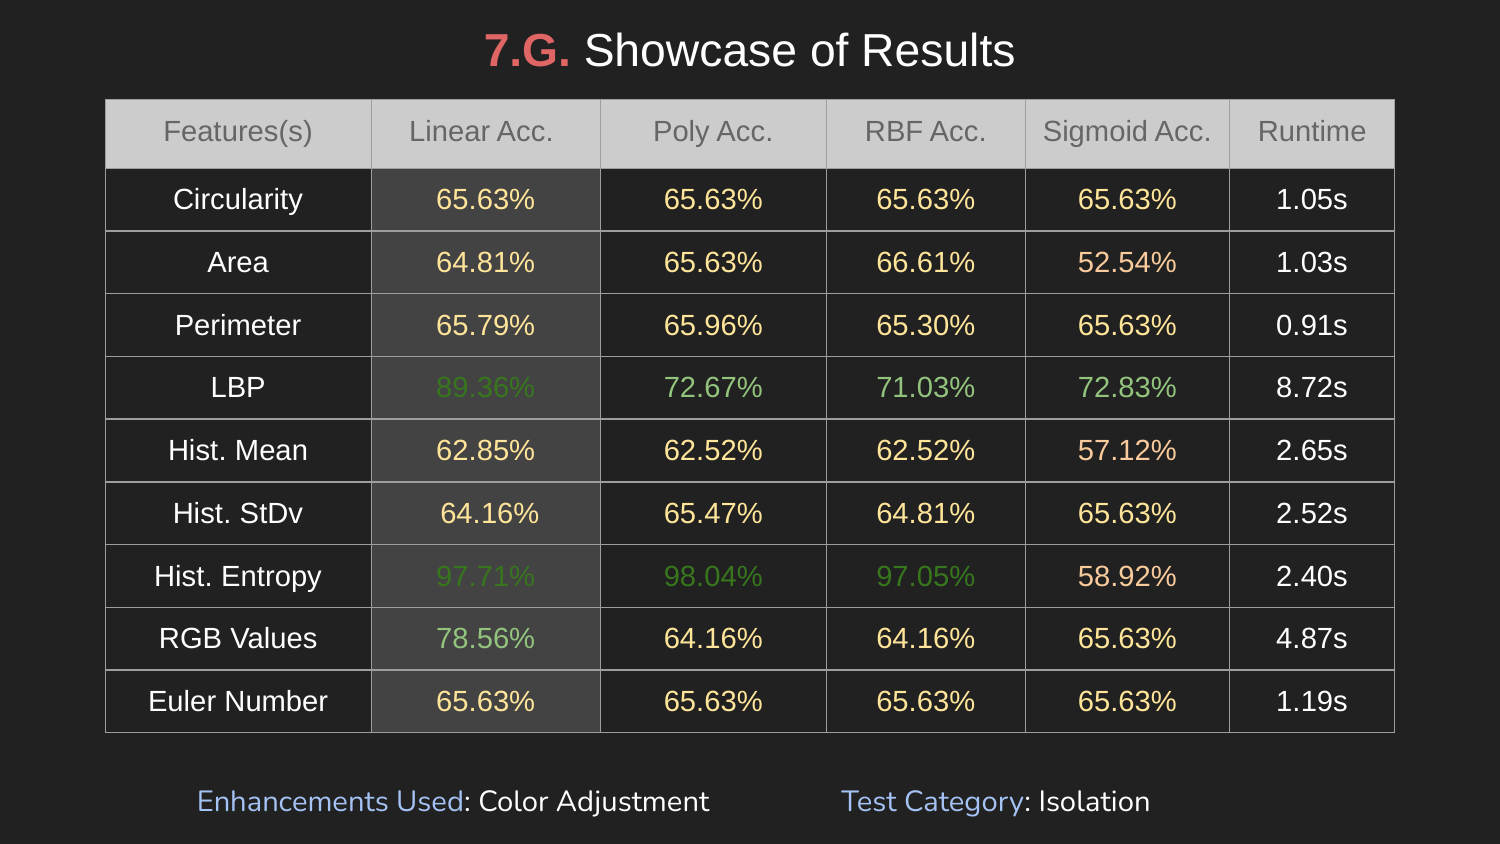

# 7.G. Showcase of Results

| Features(s) | Linear Acc. | Poly Acc. | RBF Acc. | Sigmoid Acc. | Runtime |
| --- | --- | --- | --- | --- | --- |
| Circularity | 65.63% | 65.63% | 65.63% | 65.63% | 1.05s |
| Area | 64.81% | 65.63% | 66.61% | 52.54% | 1.03s |
| Perimeter | 65.79% | 65.96% | 65.30% | 65.63% | 0.91s |
| LBP | 89.36% | 72.67% | 71.03% | 72.83% | 8.72s |
| Hist. Mean | 62.85% | 62.52% | 62.52% | 57.12% | 2.65s |
| Hist. StDv | 64.16% | 65.47% | 64.81% | 65.63% | 2.52s |
| Hist. Entropy | 97.71% | 98.04% | 97.05% | 58.92% | 2.40s |
| RGB Values | 78.56% | 64.16% | 64.16% | 65.63% | 4.87s |
| Euler Number | 65.63% | 65.63% | 65.63% | 65.63% | 1.19s |
Enhancements Used: Color Adjustment
Test Category: Isolation